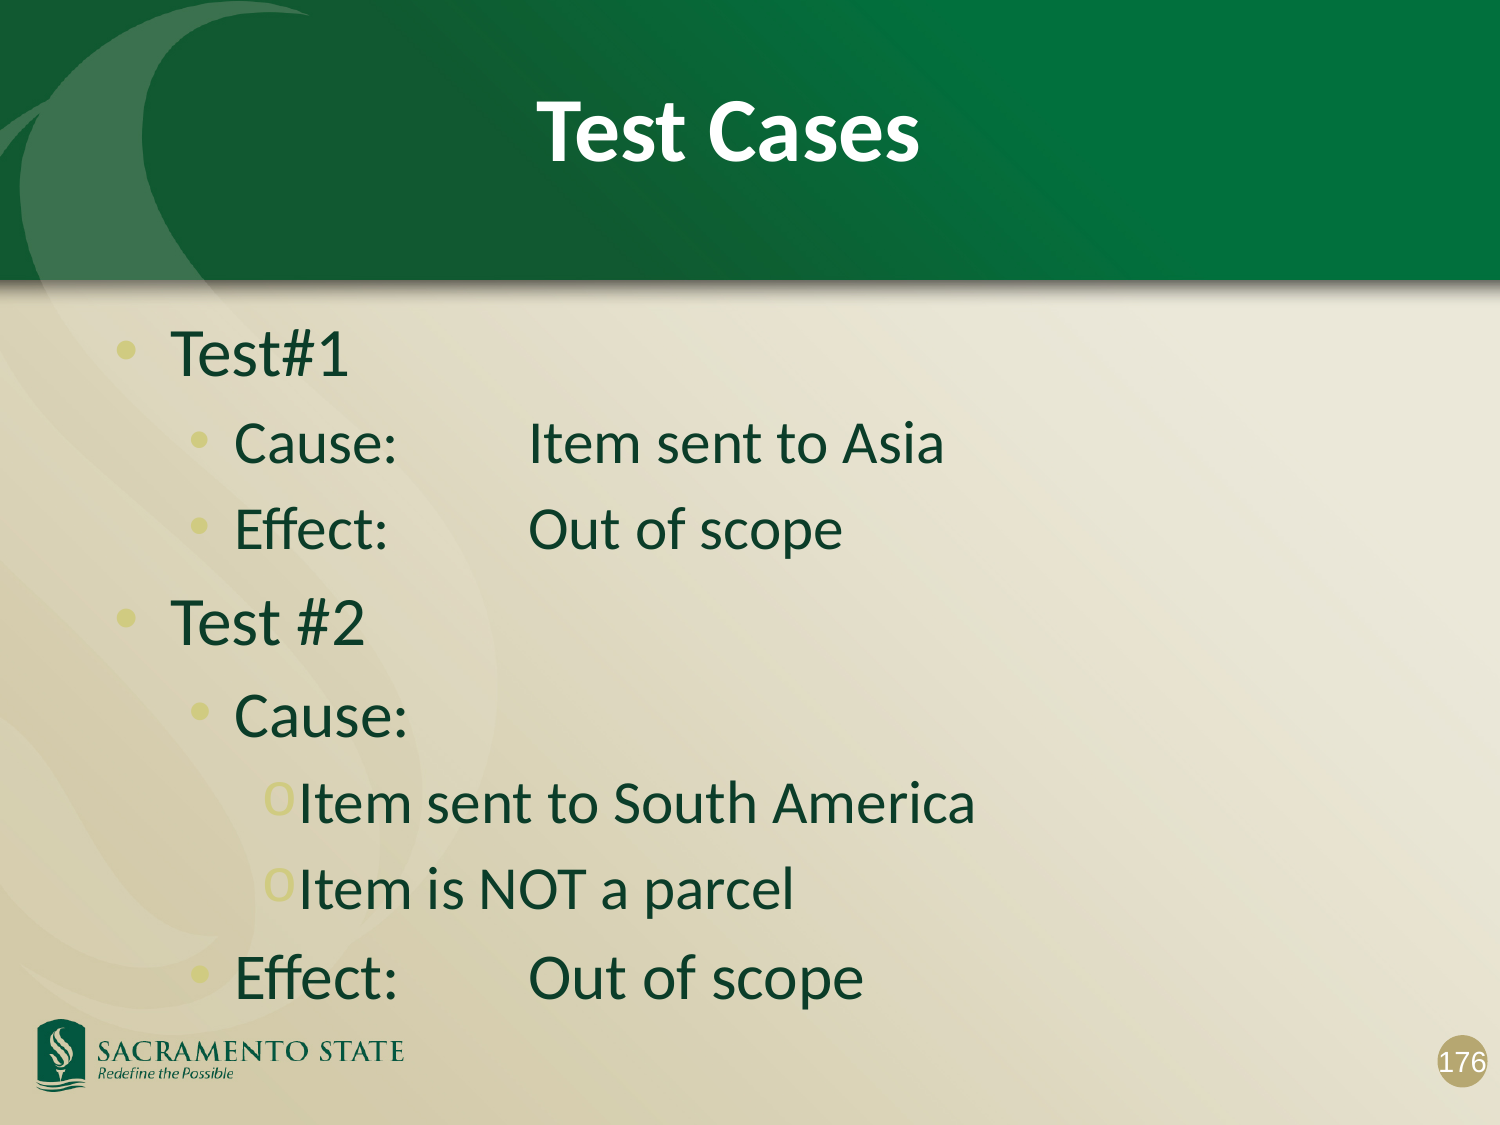

# Test Cases
Test#1
Cause: 	Item sent to Asia
Effect: 	Out of scope
Test #2
Cause:
Item sent to South America
Item is NOT a parcel
Effect:	Out of scope
176